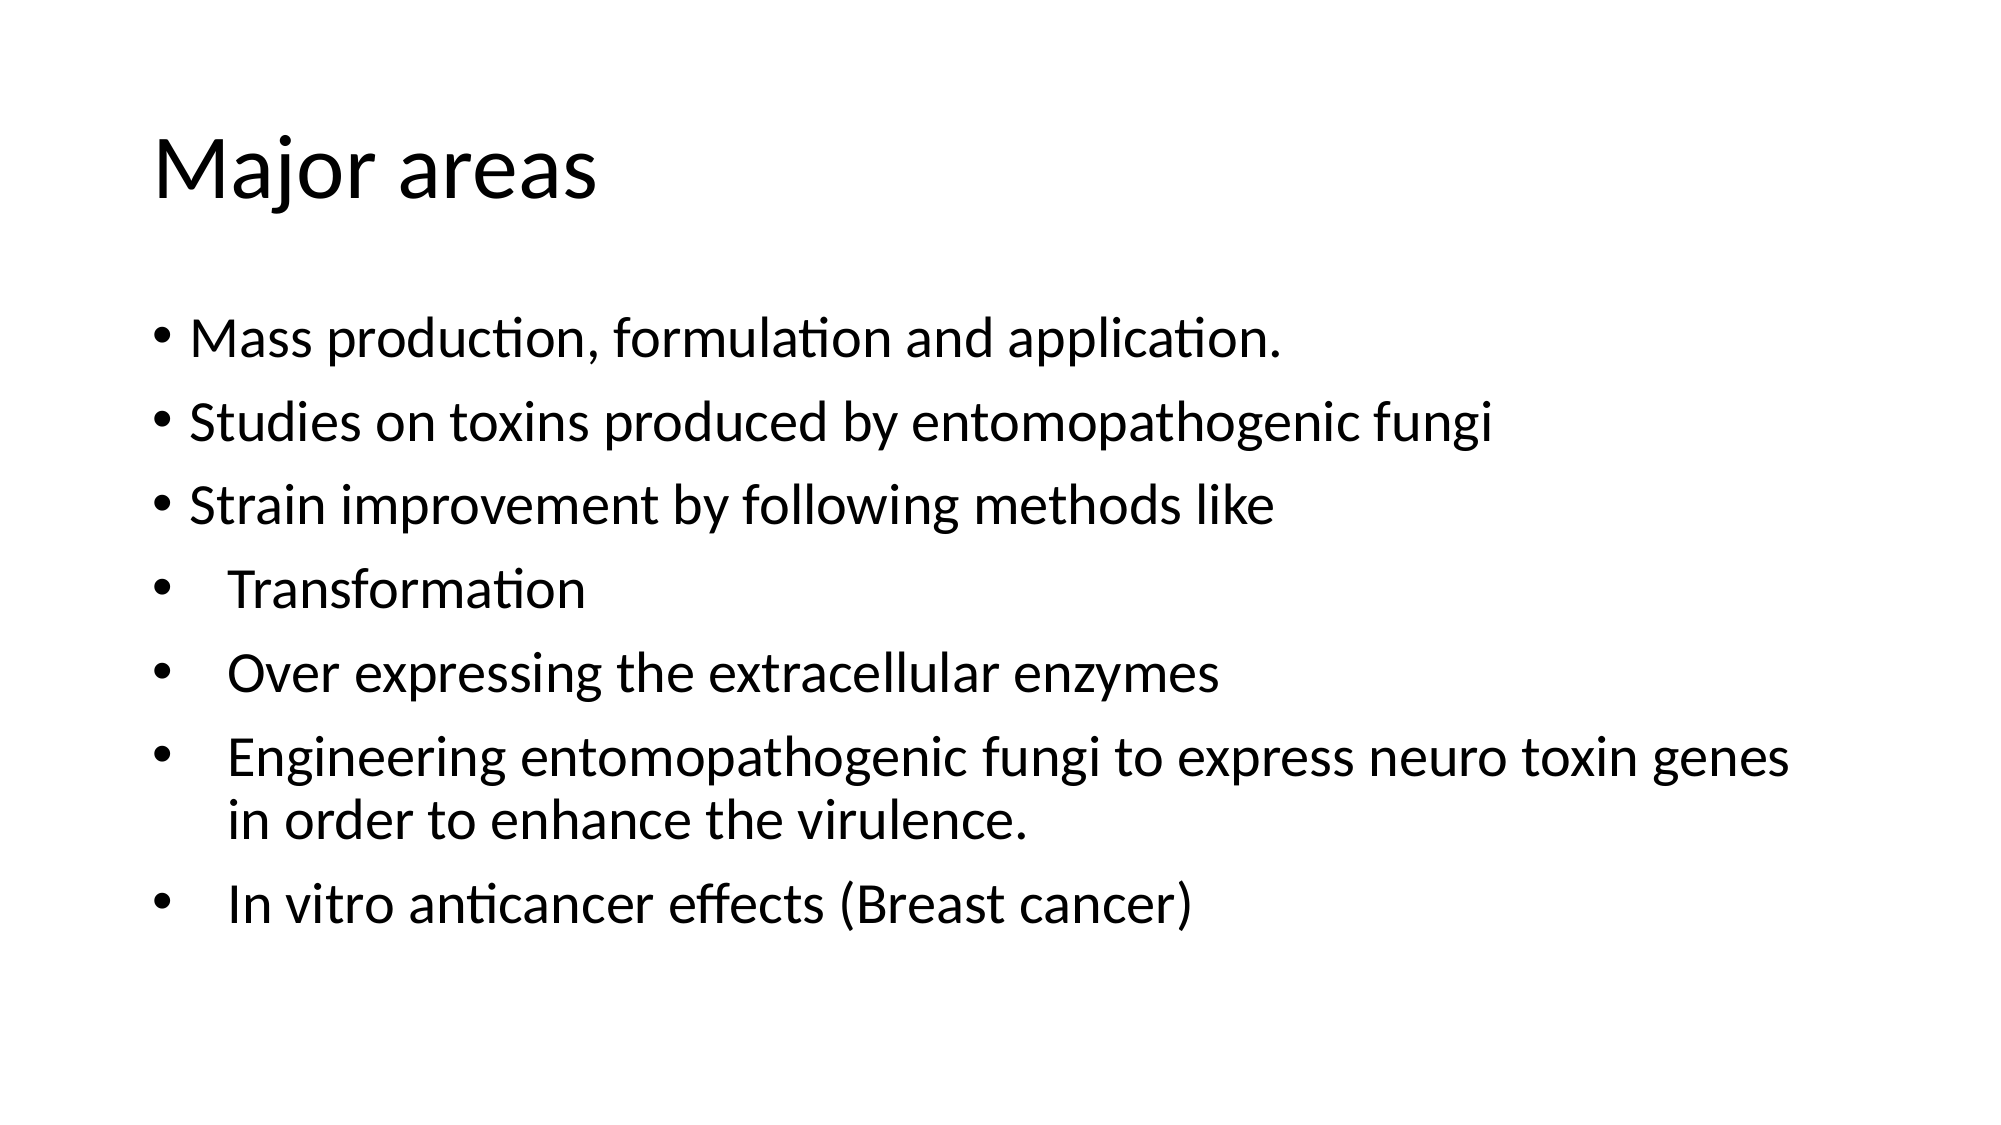

# Major areas
Mass production, formulation and application.
Studies on toxins produced by entomopathogenic fungi
Strain improvement by following methods like
Transformation
Over expressing the extracellular enzymes
Engineering entomopathogenic fungi to express neuro toxin genes in order to enhance the virulence.
In vitro anticancer effects (Breast cancer)